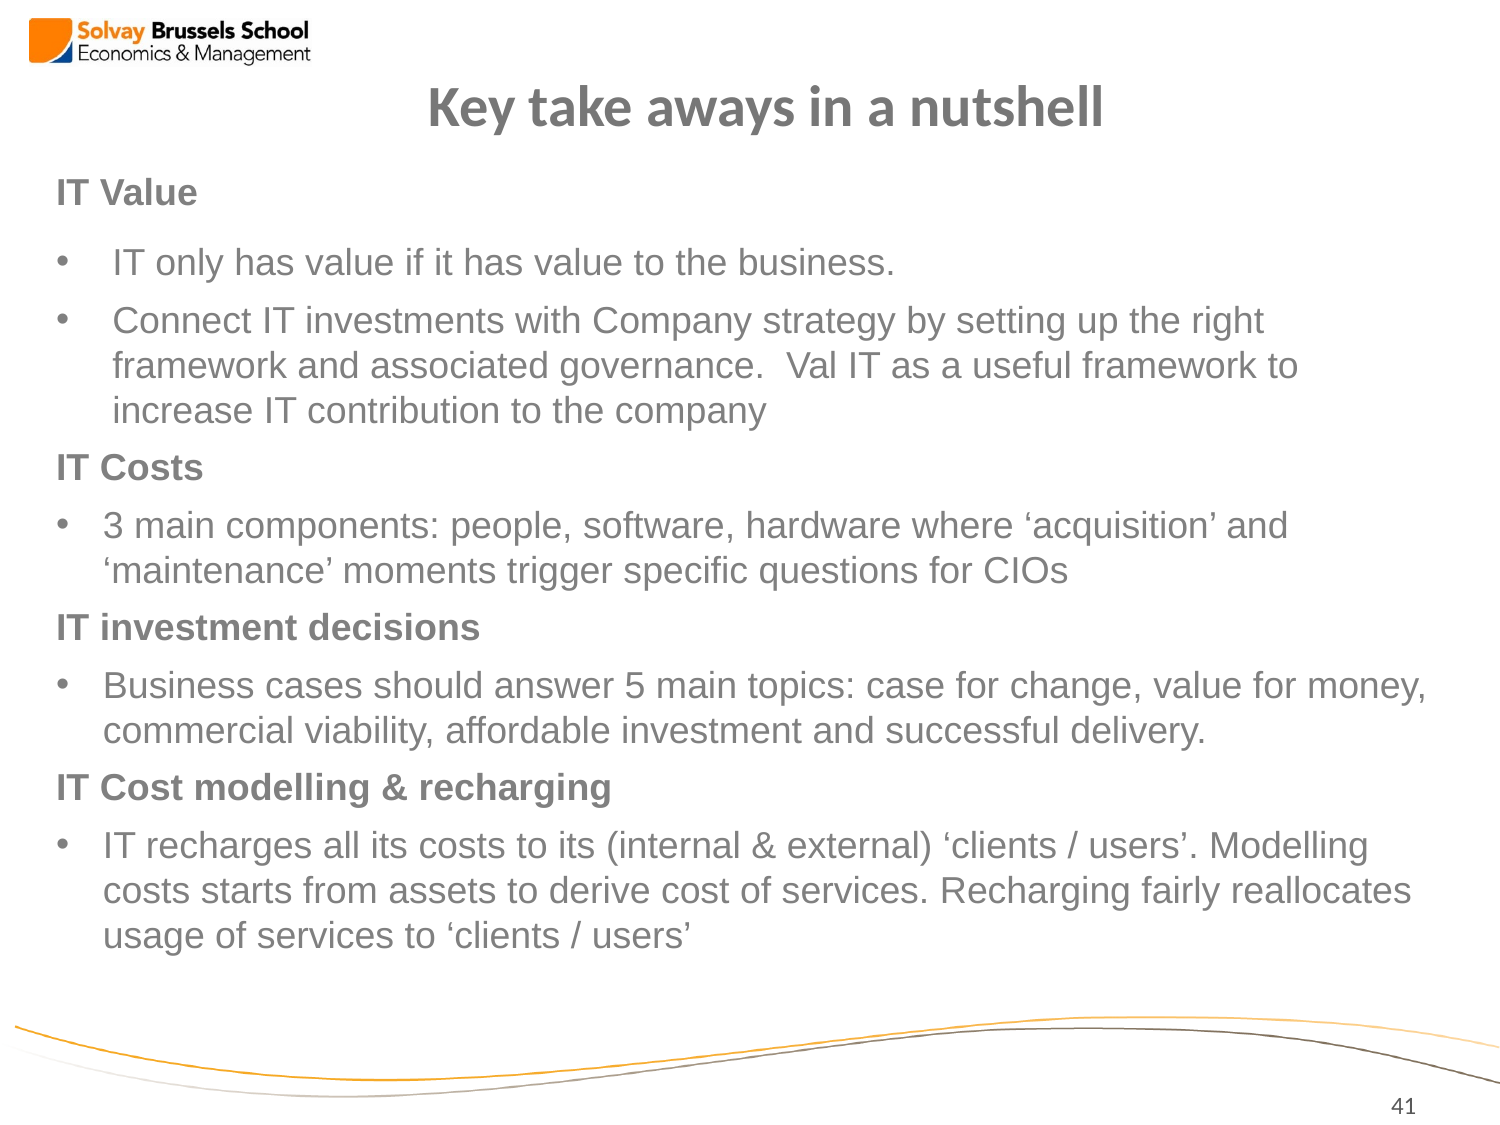

Key take aways in a nutshell
IT Value
IT only has value if it has value to the business.
Connect IT investments with Company strategy by setting up the right framework and associated governance.  Val IT as a useful framework to increase IT contribution to the company
IT Costs
3 main components: people, software, hardware where ‘acquisition’ and ‘maintenance’ moments trigger specific questions for CIOs
IT investment decisions
Business cases should answer 5 main topics: case for change, value for money, commercial viability, affordable investment and successful delivery.
IT Cost modelling & recharging
IT recharges all its costs to its (internal & external) ‘clients / users’. Modelling costs starts from assets to derive cost of services. Recharging fairly reallocates usage of services to ‘clients / users’
41